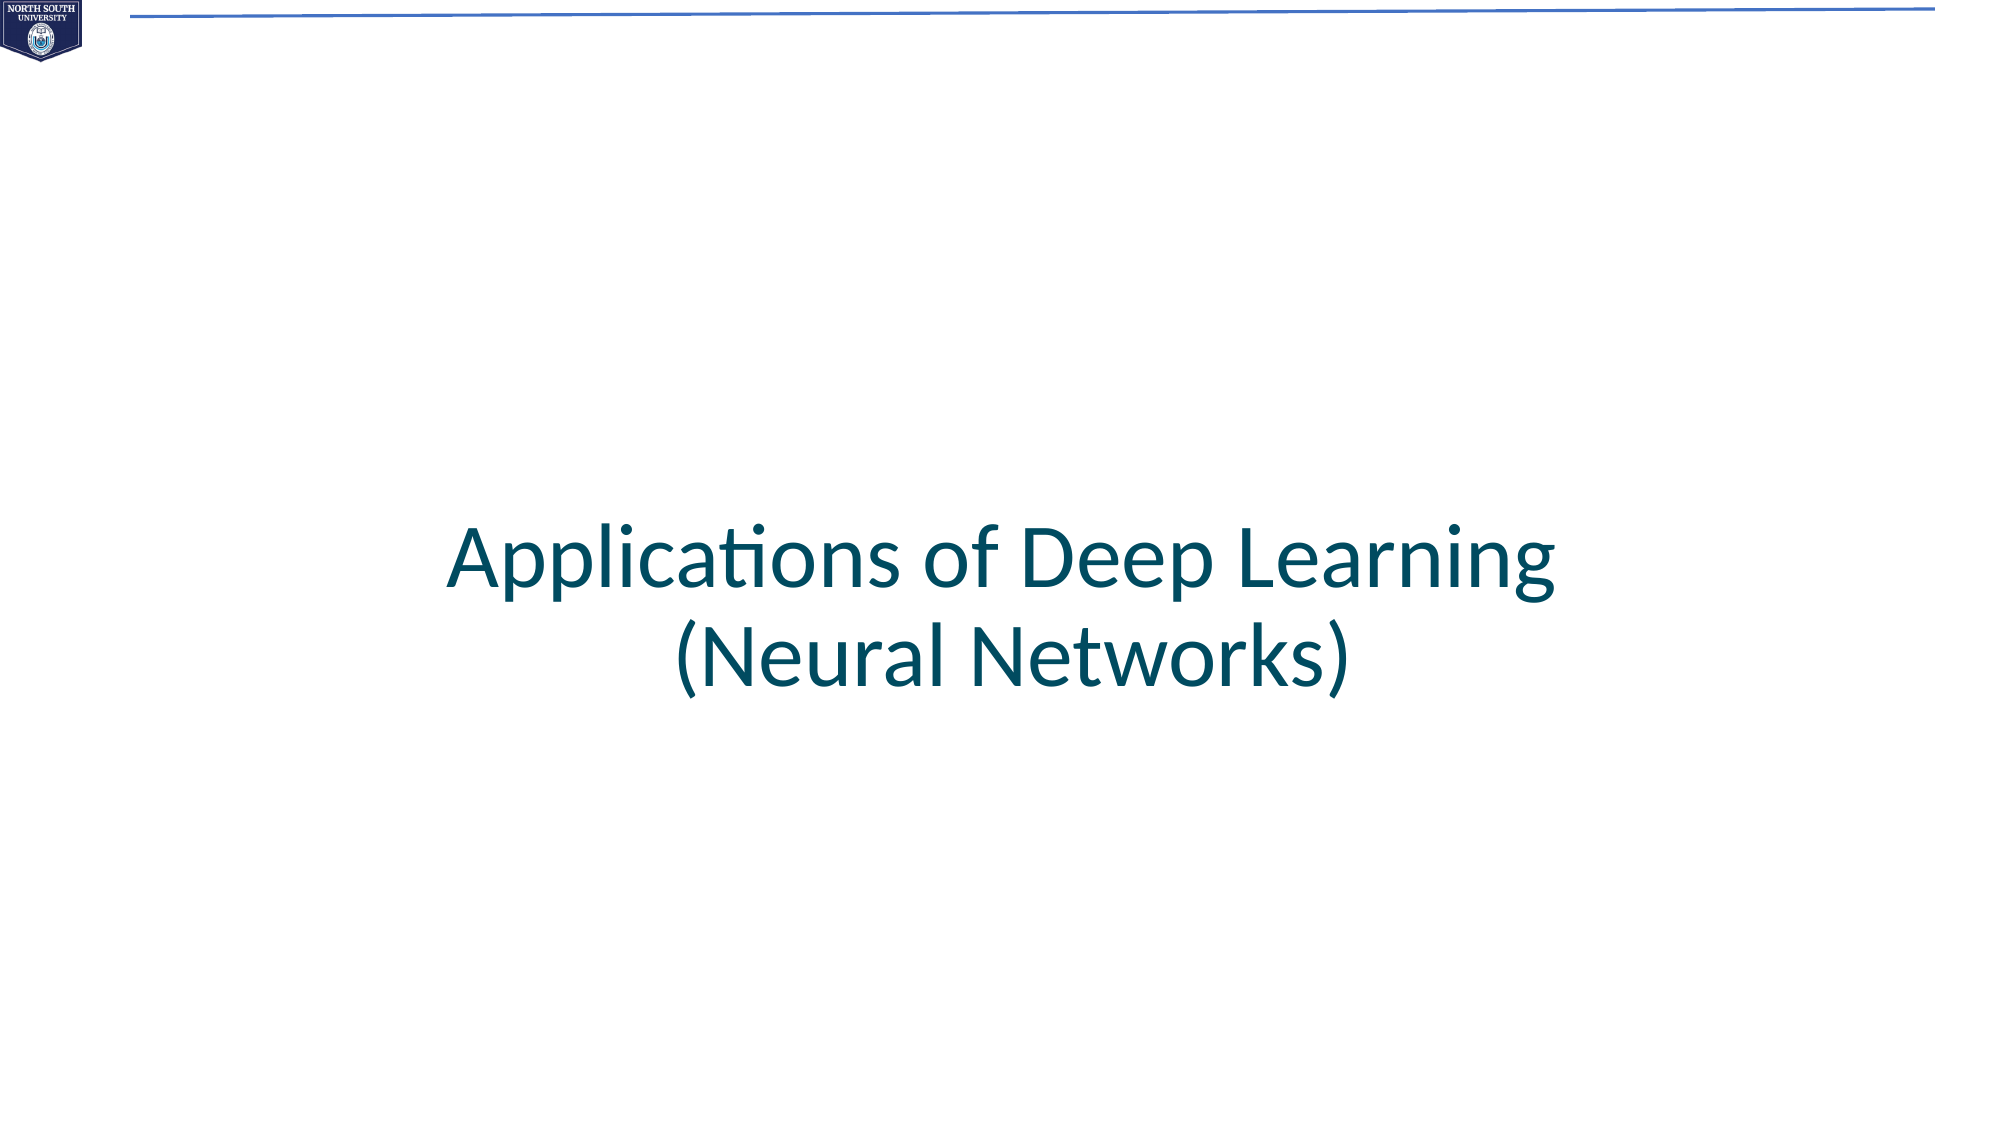

# Applications of Deep Learning (Neural Networks)